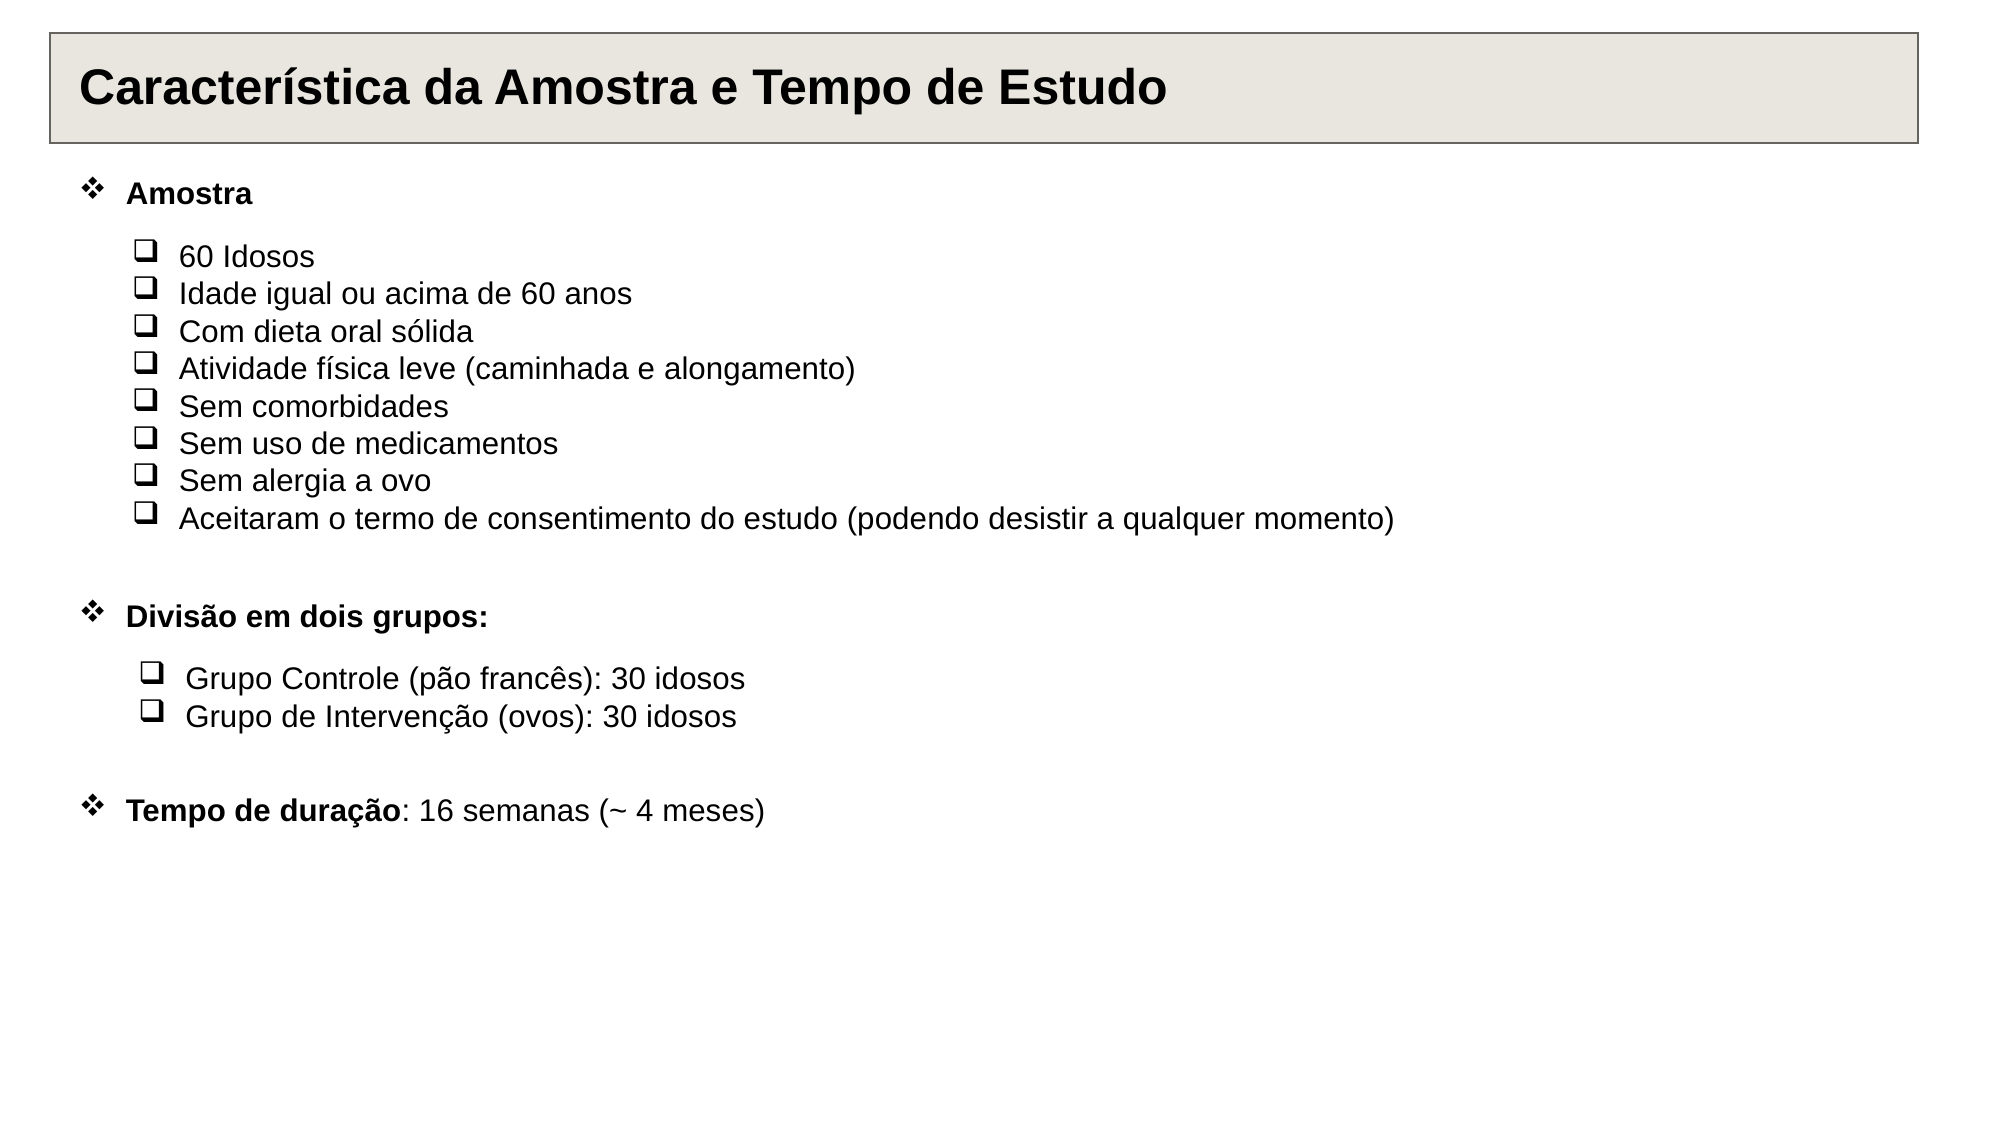

Característica da Amostra e Tempo de Estudo
Amostra

60 Idosos
Idade igual ou acima de 60 anos
Com dieta oral sólida
Atividade física leve (caminhada e alongamento)
Sem comorbidades
Sem uso de medicamentos
Sem alergia a ovo
Aceitaram o termo de consentimento do estudo (podendo desistir a qualquer momento)

Divisão em dois grupos:

Grupo Controle (pão francês): 30 idosos
Grupo de Intervenção (ovos): 30 idosos

Tempo de duração: 16 semanas (~ 4 meses)